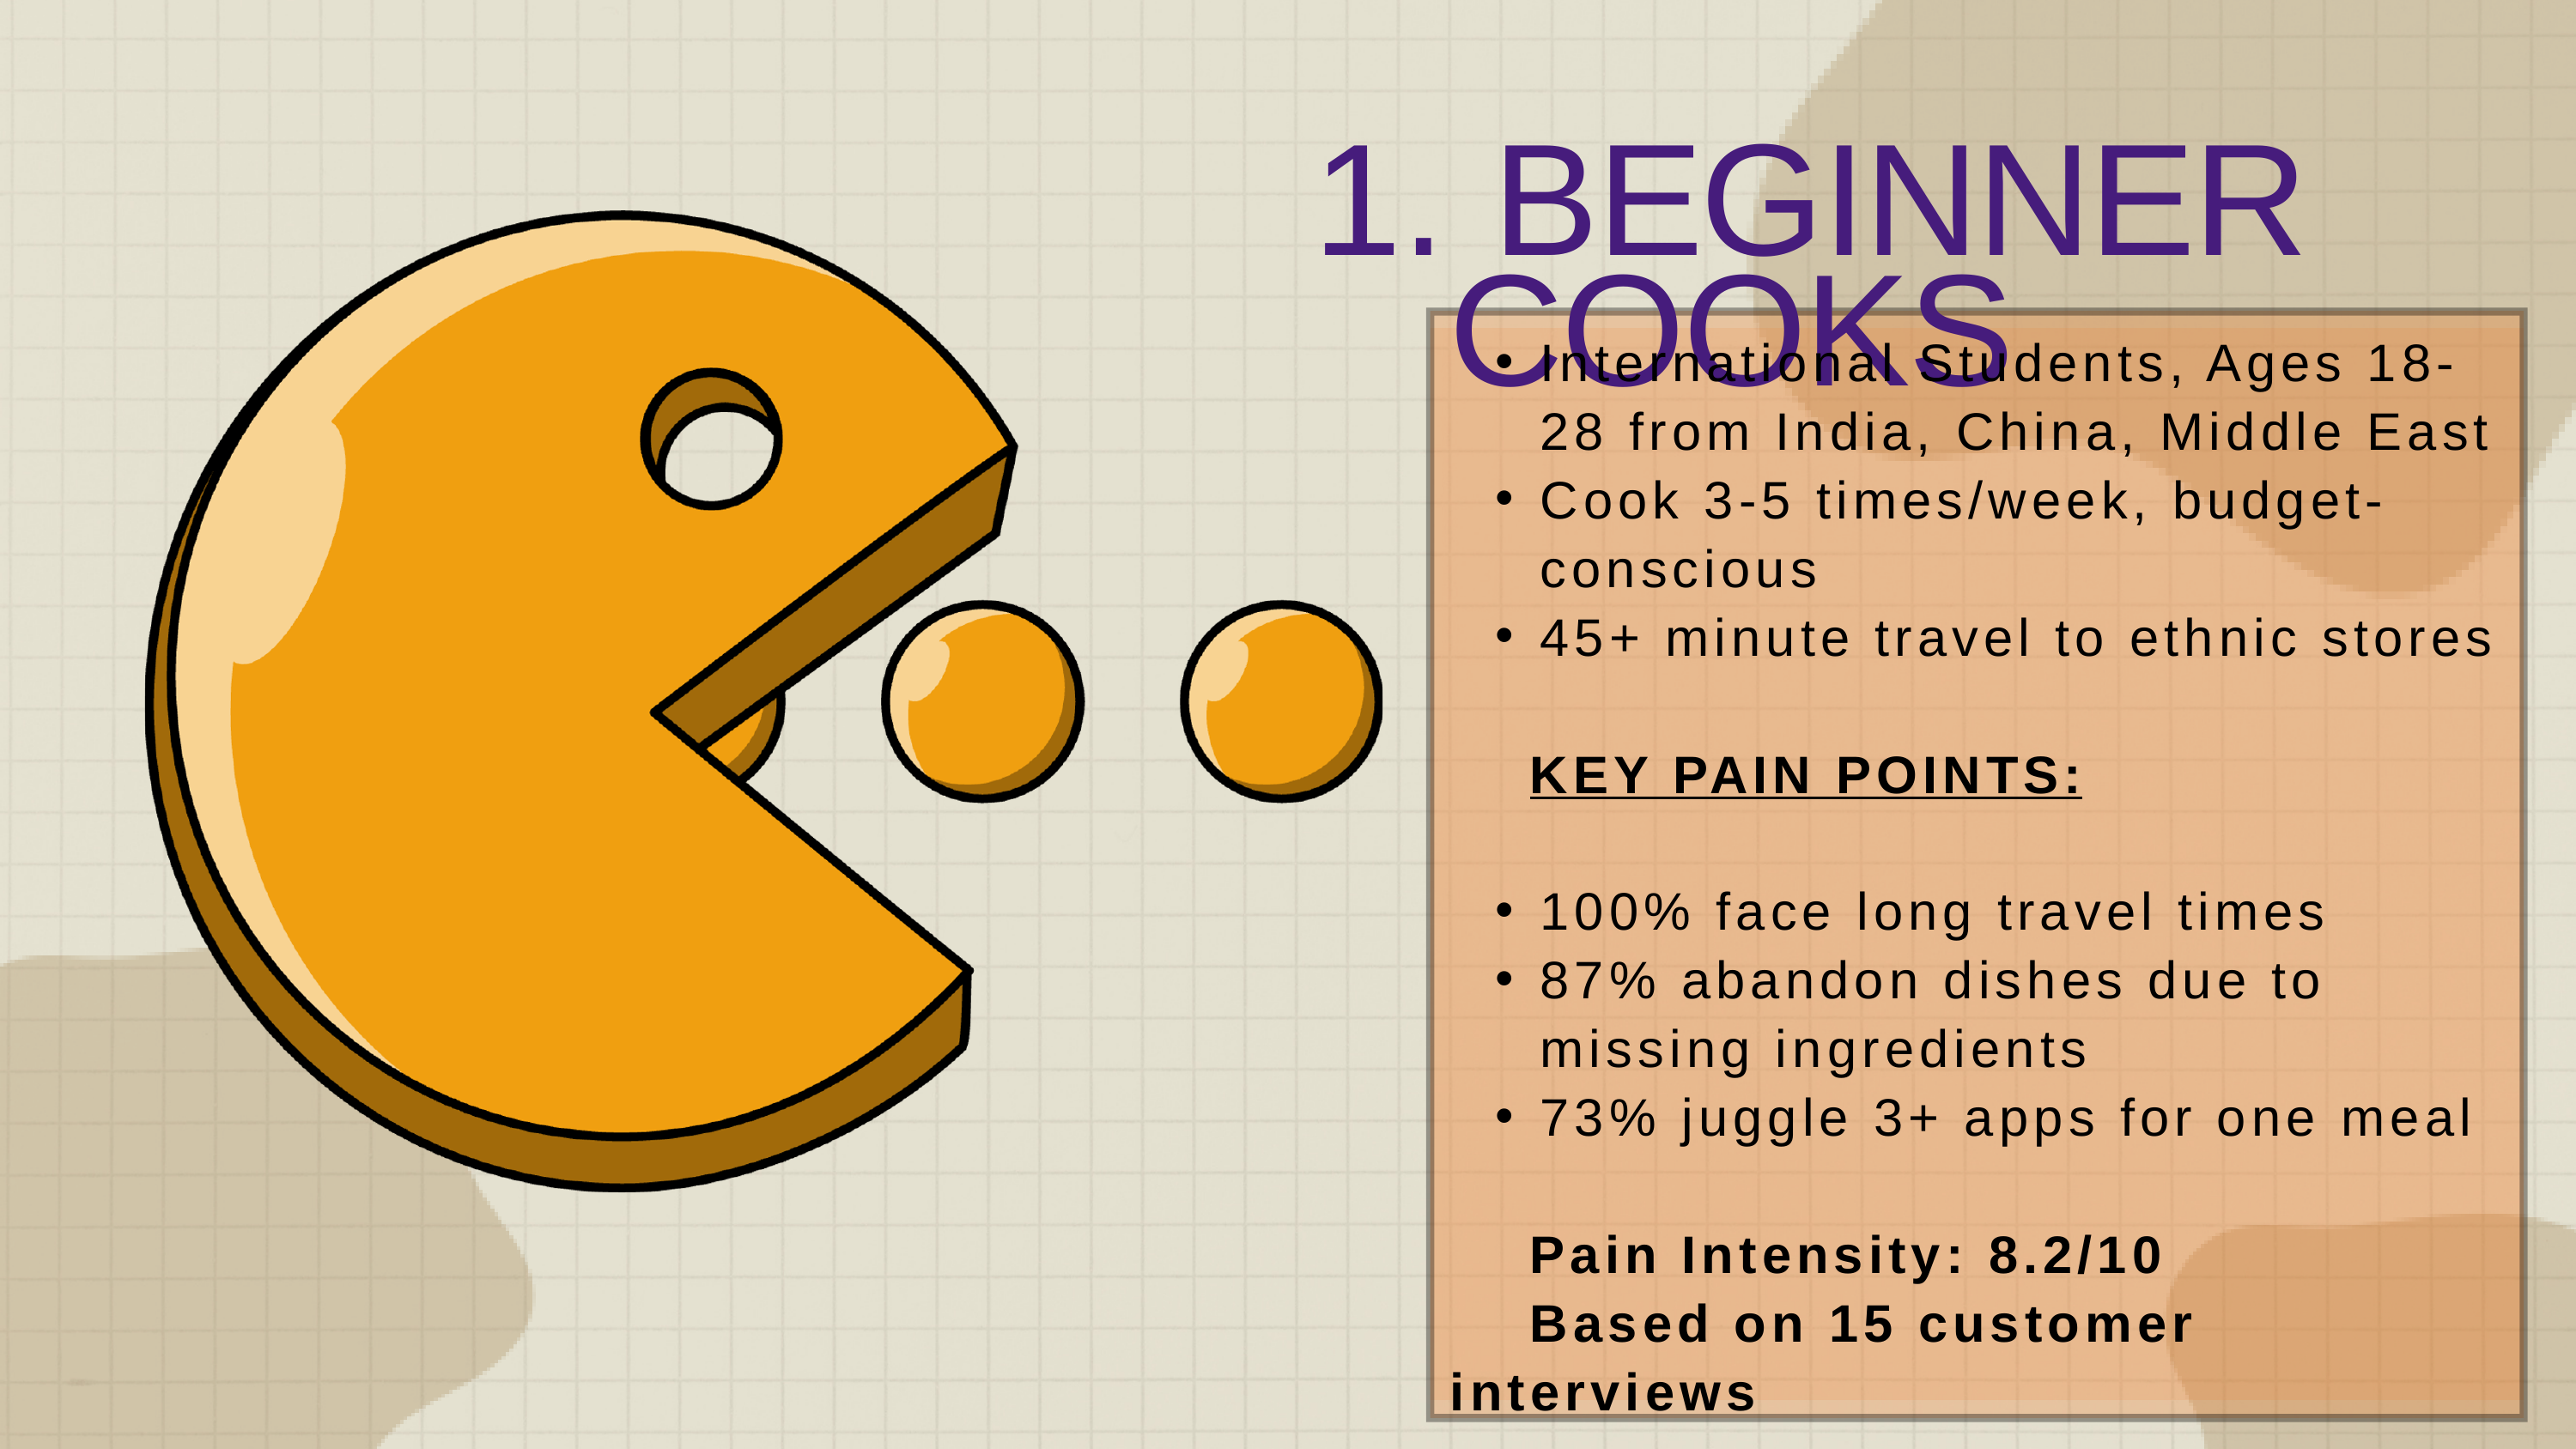

BEGINNER COOKS

International Students, Ages 18-28 from India, China, Middle East
Cook 3-5 times/week, budget-conscious
45+ minute travel to ethnic stores

    KEY PAIN POINTS:

100% face long travel times
87% abandon dishes due to missing ingredients
73% juggle 3+ apps for one meal

    Pain Intensity: 8.2/10
    Based on 15 customer interviews